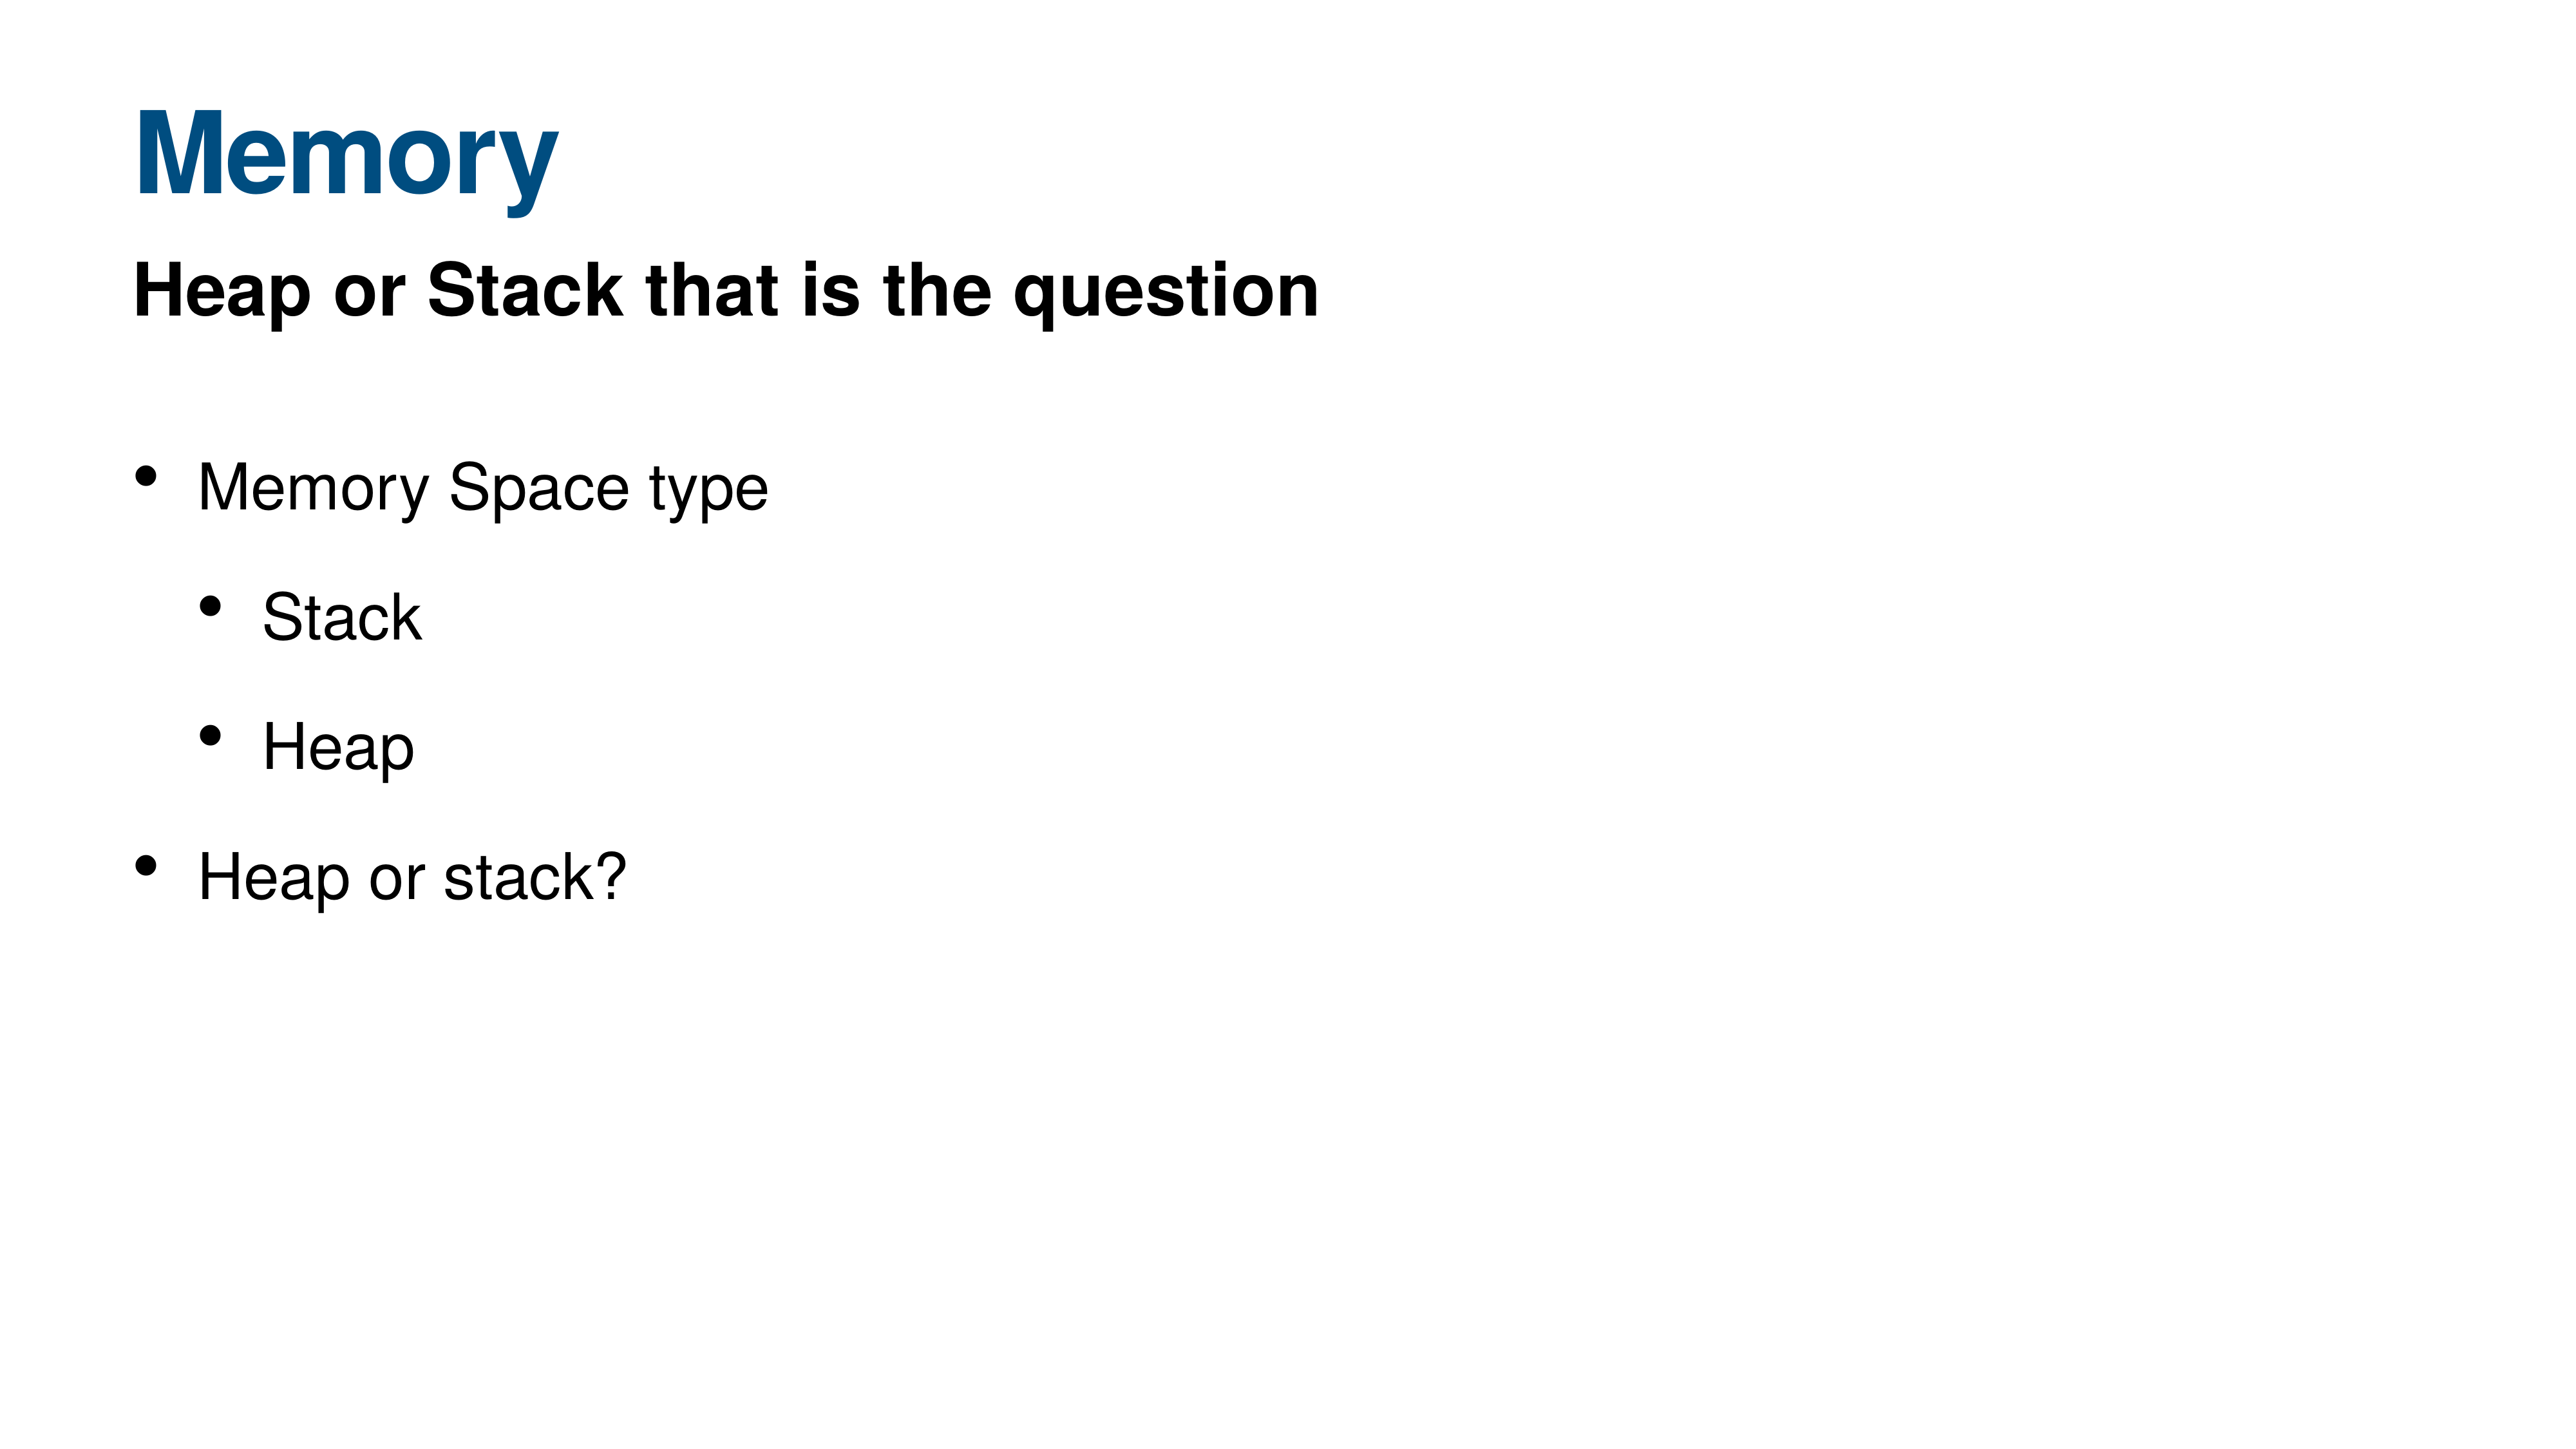

# Memory
Heap or Stack that is the question
Memory Space type
Stack
Heap
Heap or stack?
4